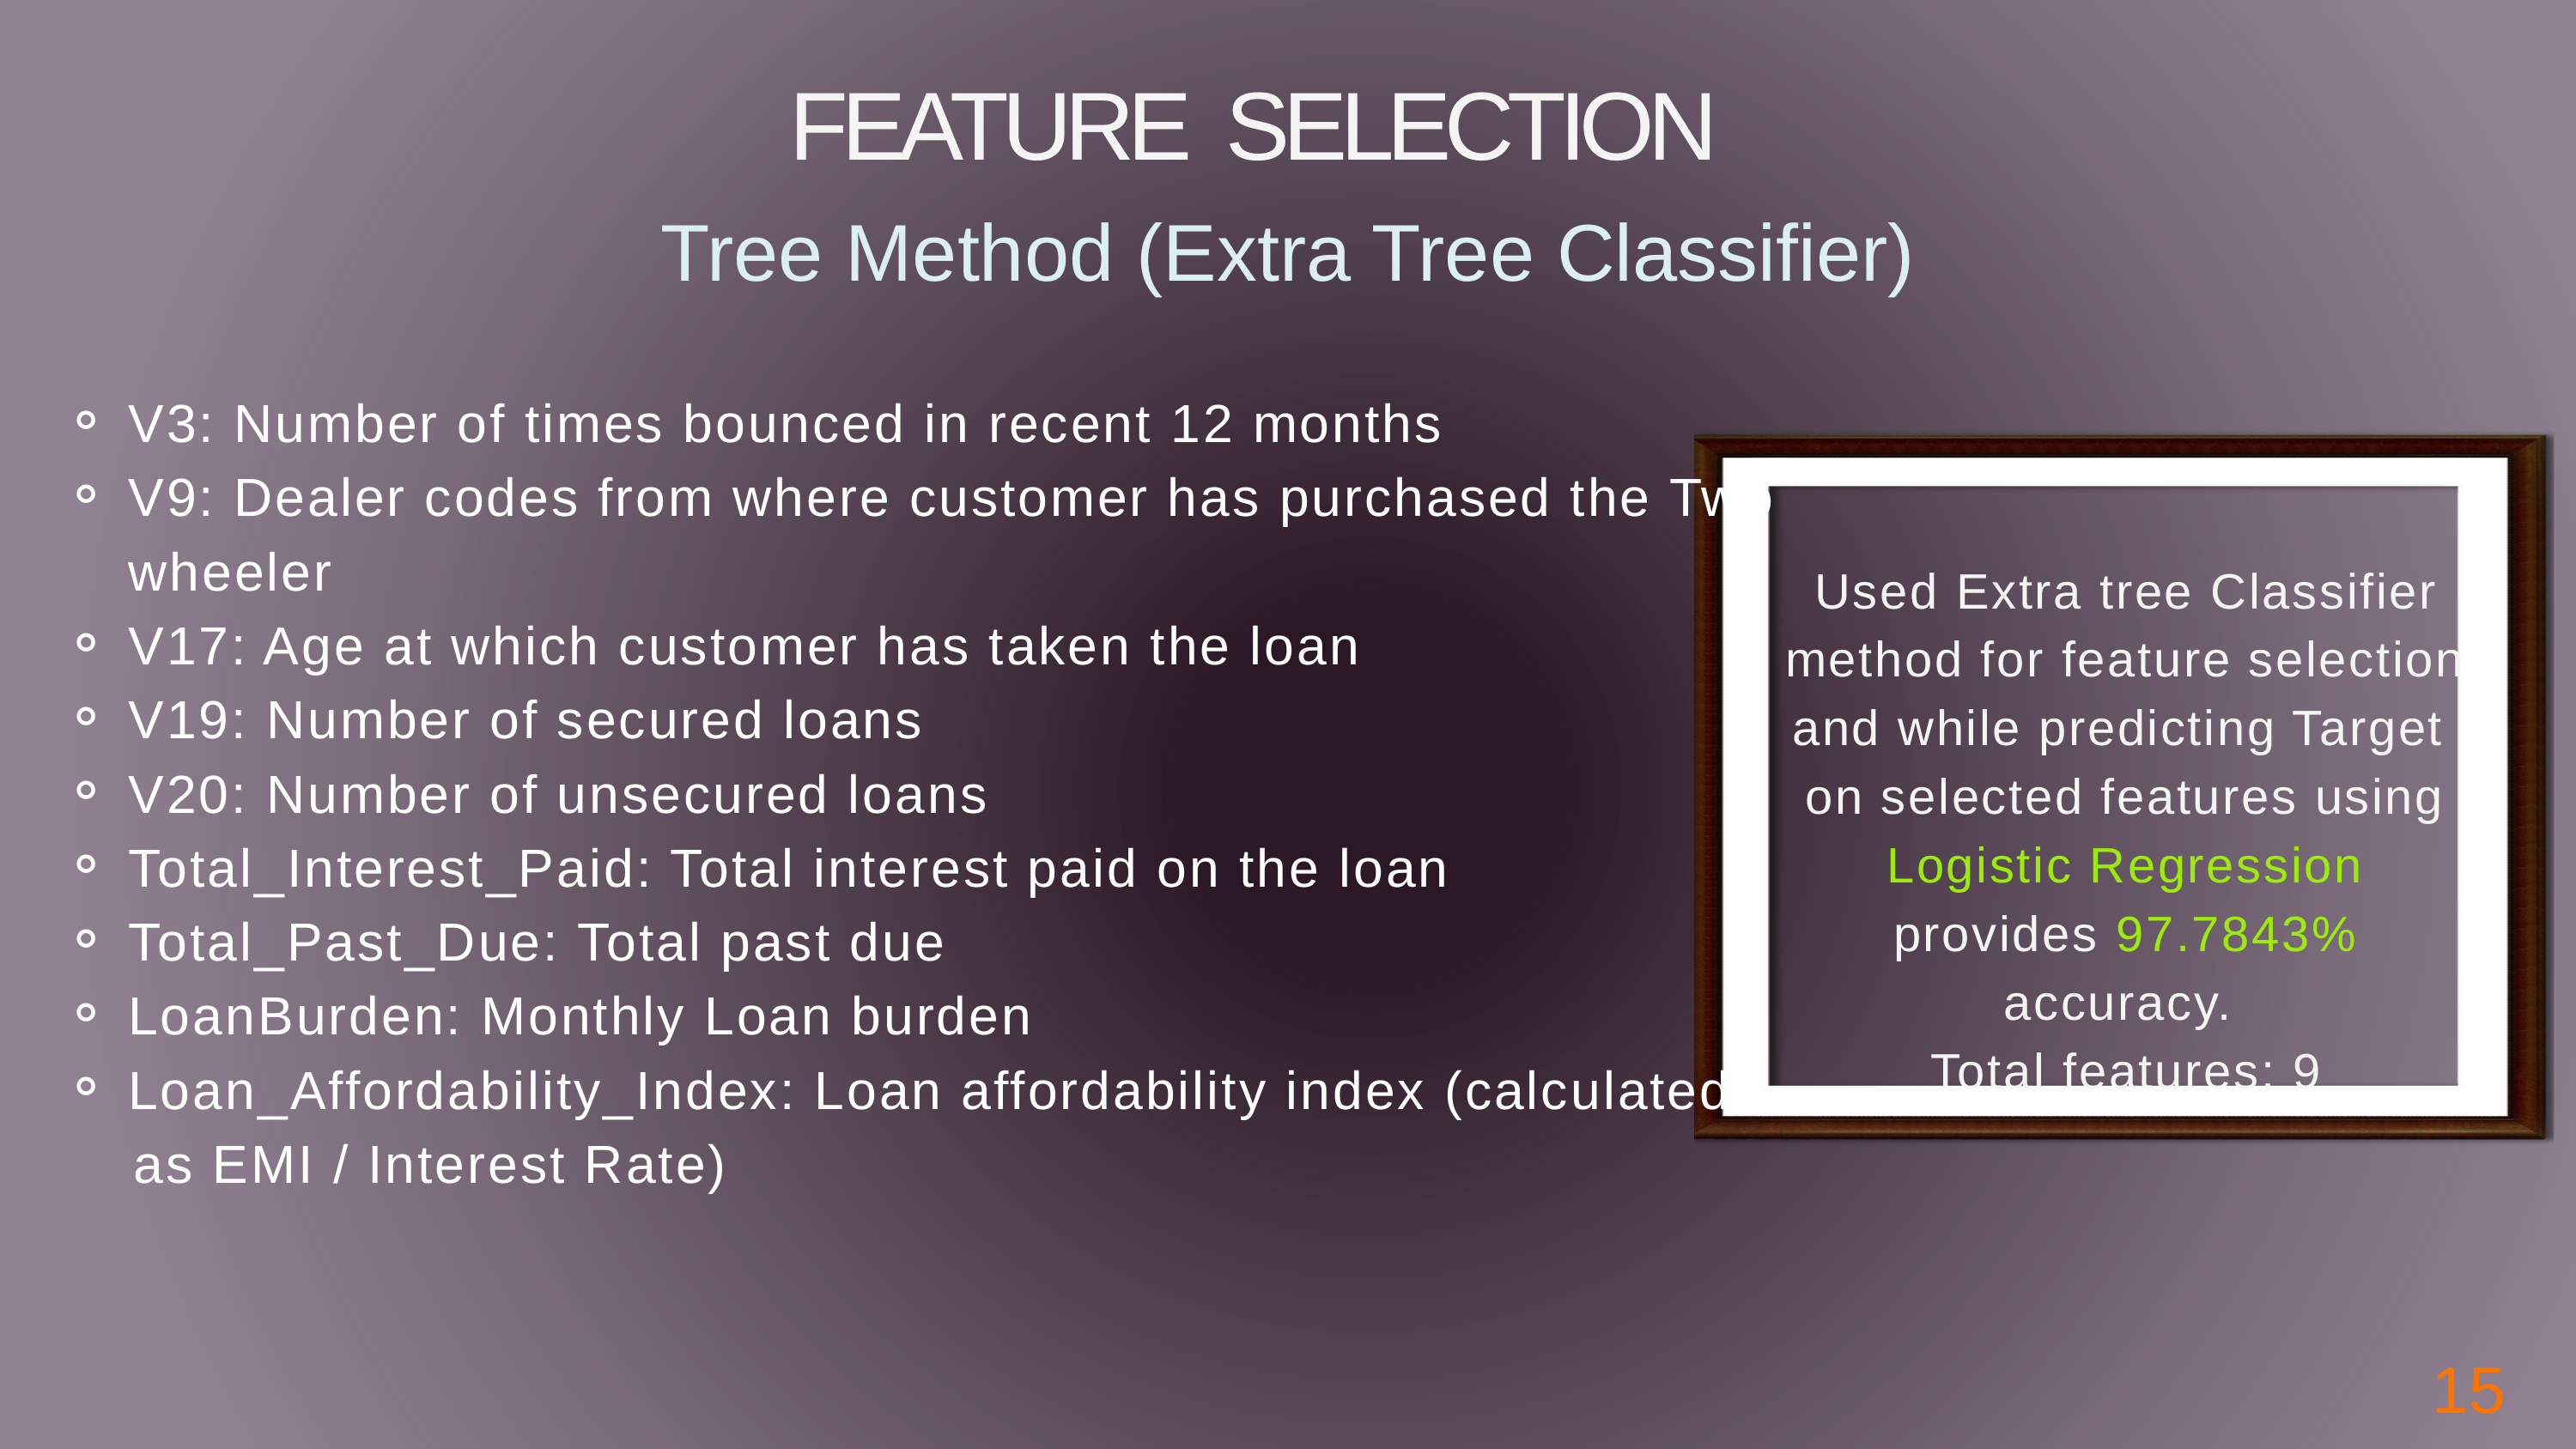

FEATURE  SELECTION
Tree Method (Extra Tree Classifier)
V3: Number of times bounced in recent 12 months
V9: Dealer codes from where customer has purchased the Two wheeler
V17: Age at which customer has taken the loan
V19: Number of secured loans
V20: Number of unsecured loans
Total_Interest_Paid: Total interest paid on the loan
Total_Past_Due: Total past due
LoanBurden: Monthly Loan burden
Loan_Affordability_Index: Loan affordability index (calculated
    as EMI / Interest Rate)

Used Extra tree Classifier
method for feature selection and while predicting Target
on selected features using Logistic Regression provides 97.7843% accuracy.
Total features: 9
15